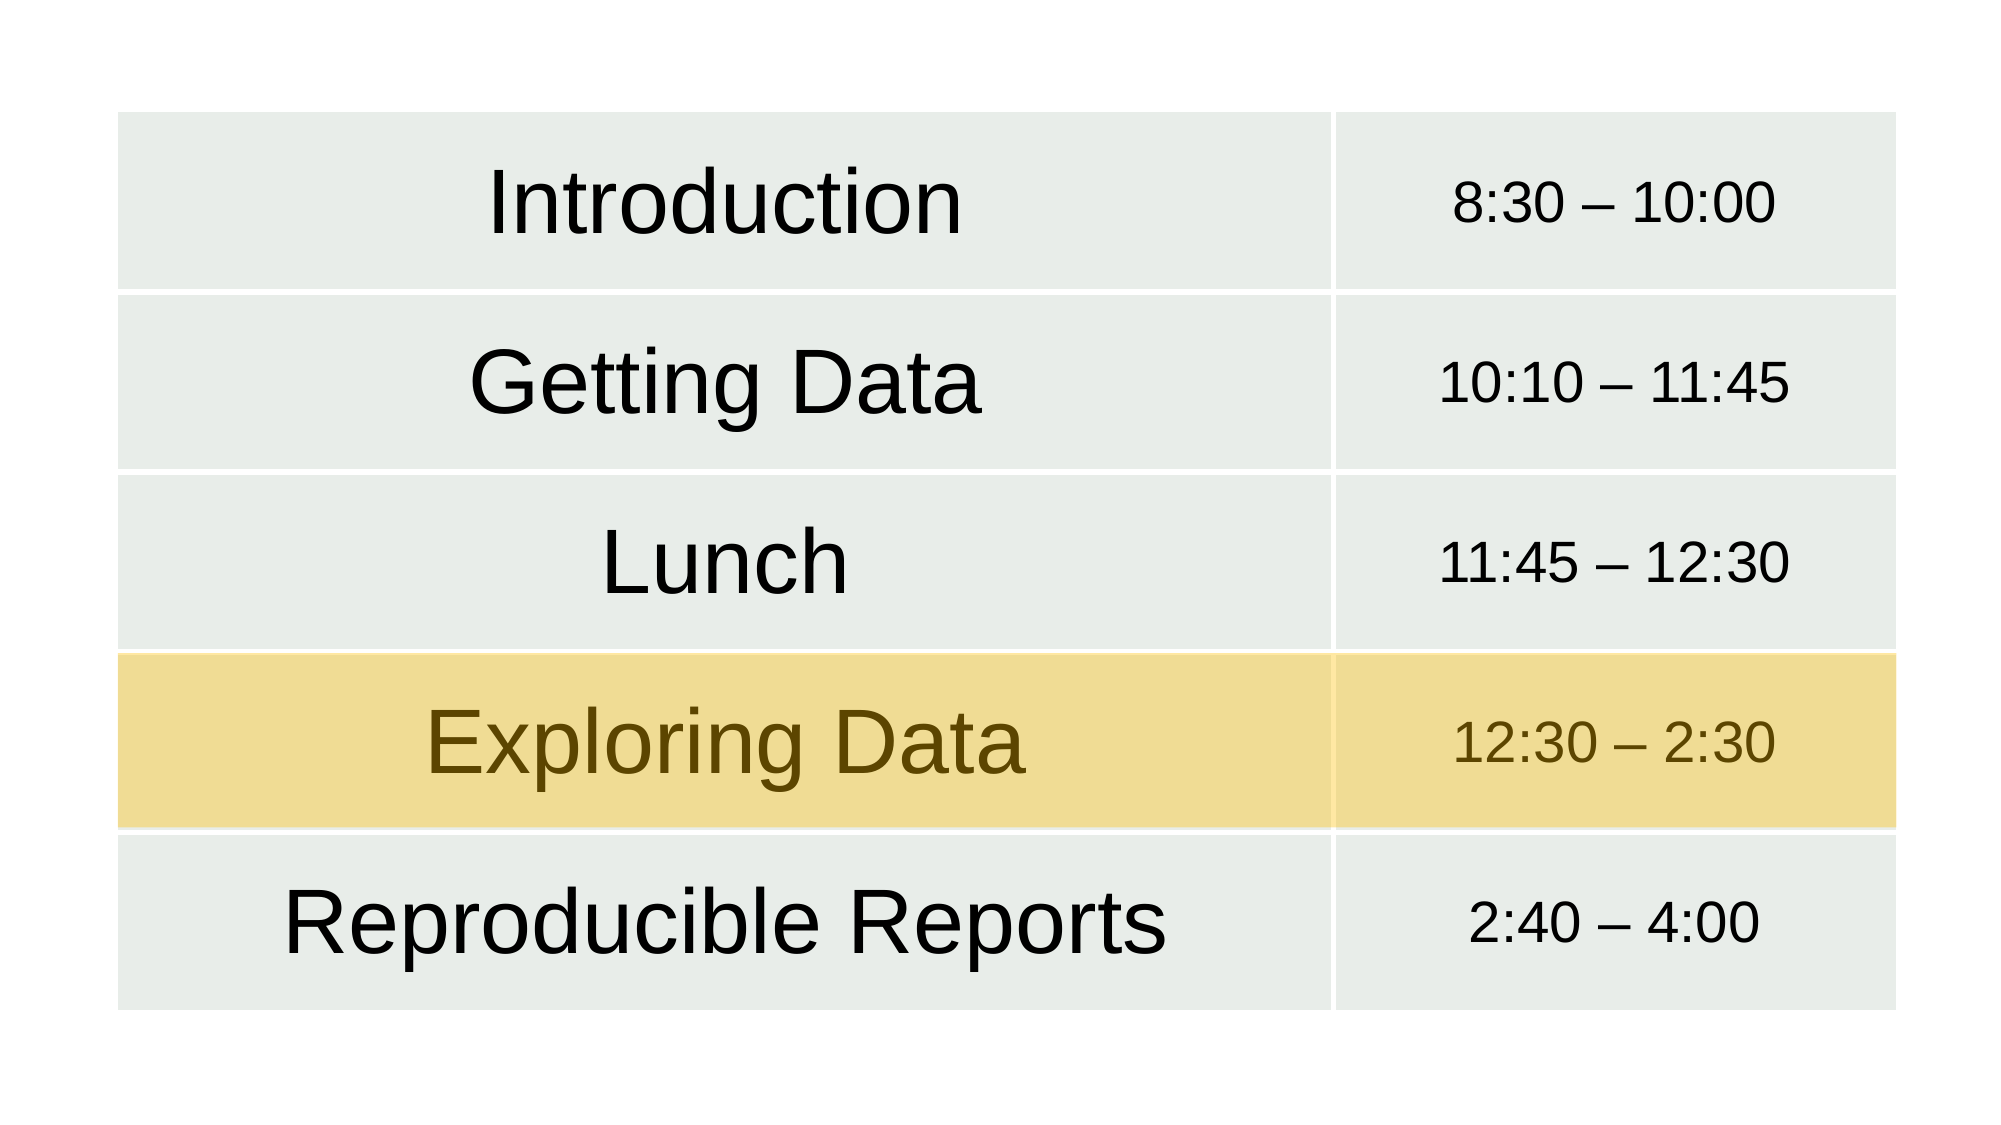

| Introduction | 8:30 – 10:00 |
| --- | --- |
| Getting Data | 10:10 – 11:45 |
| Lunch | 11:45 – 12:30 |
| Exploring Data | 12:30 – 2:30 |
| Reproducible Reports | 2:40 – 4:00 |